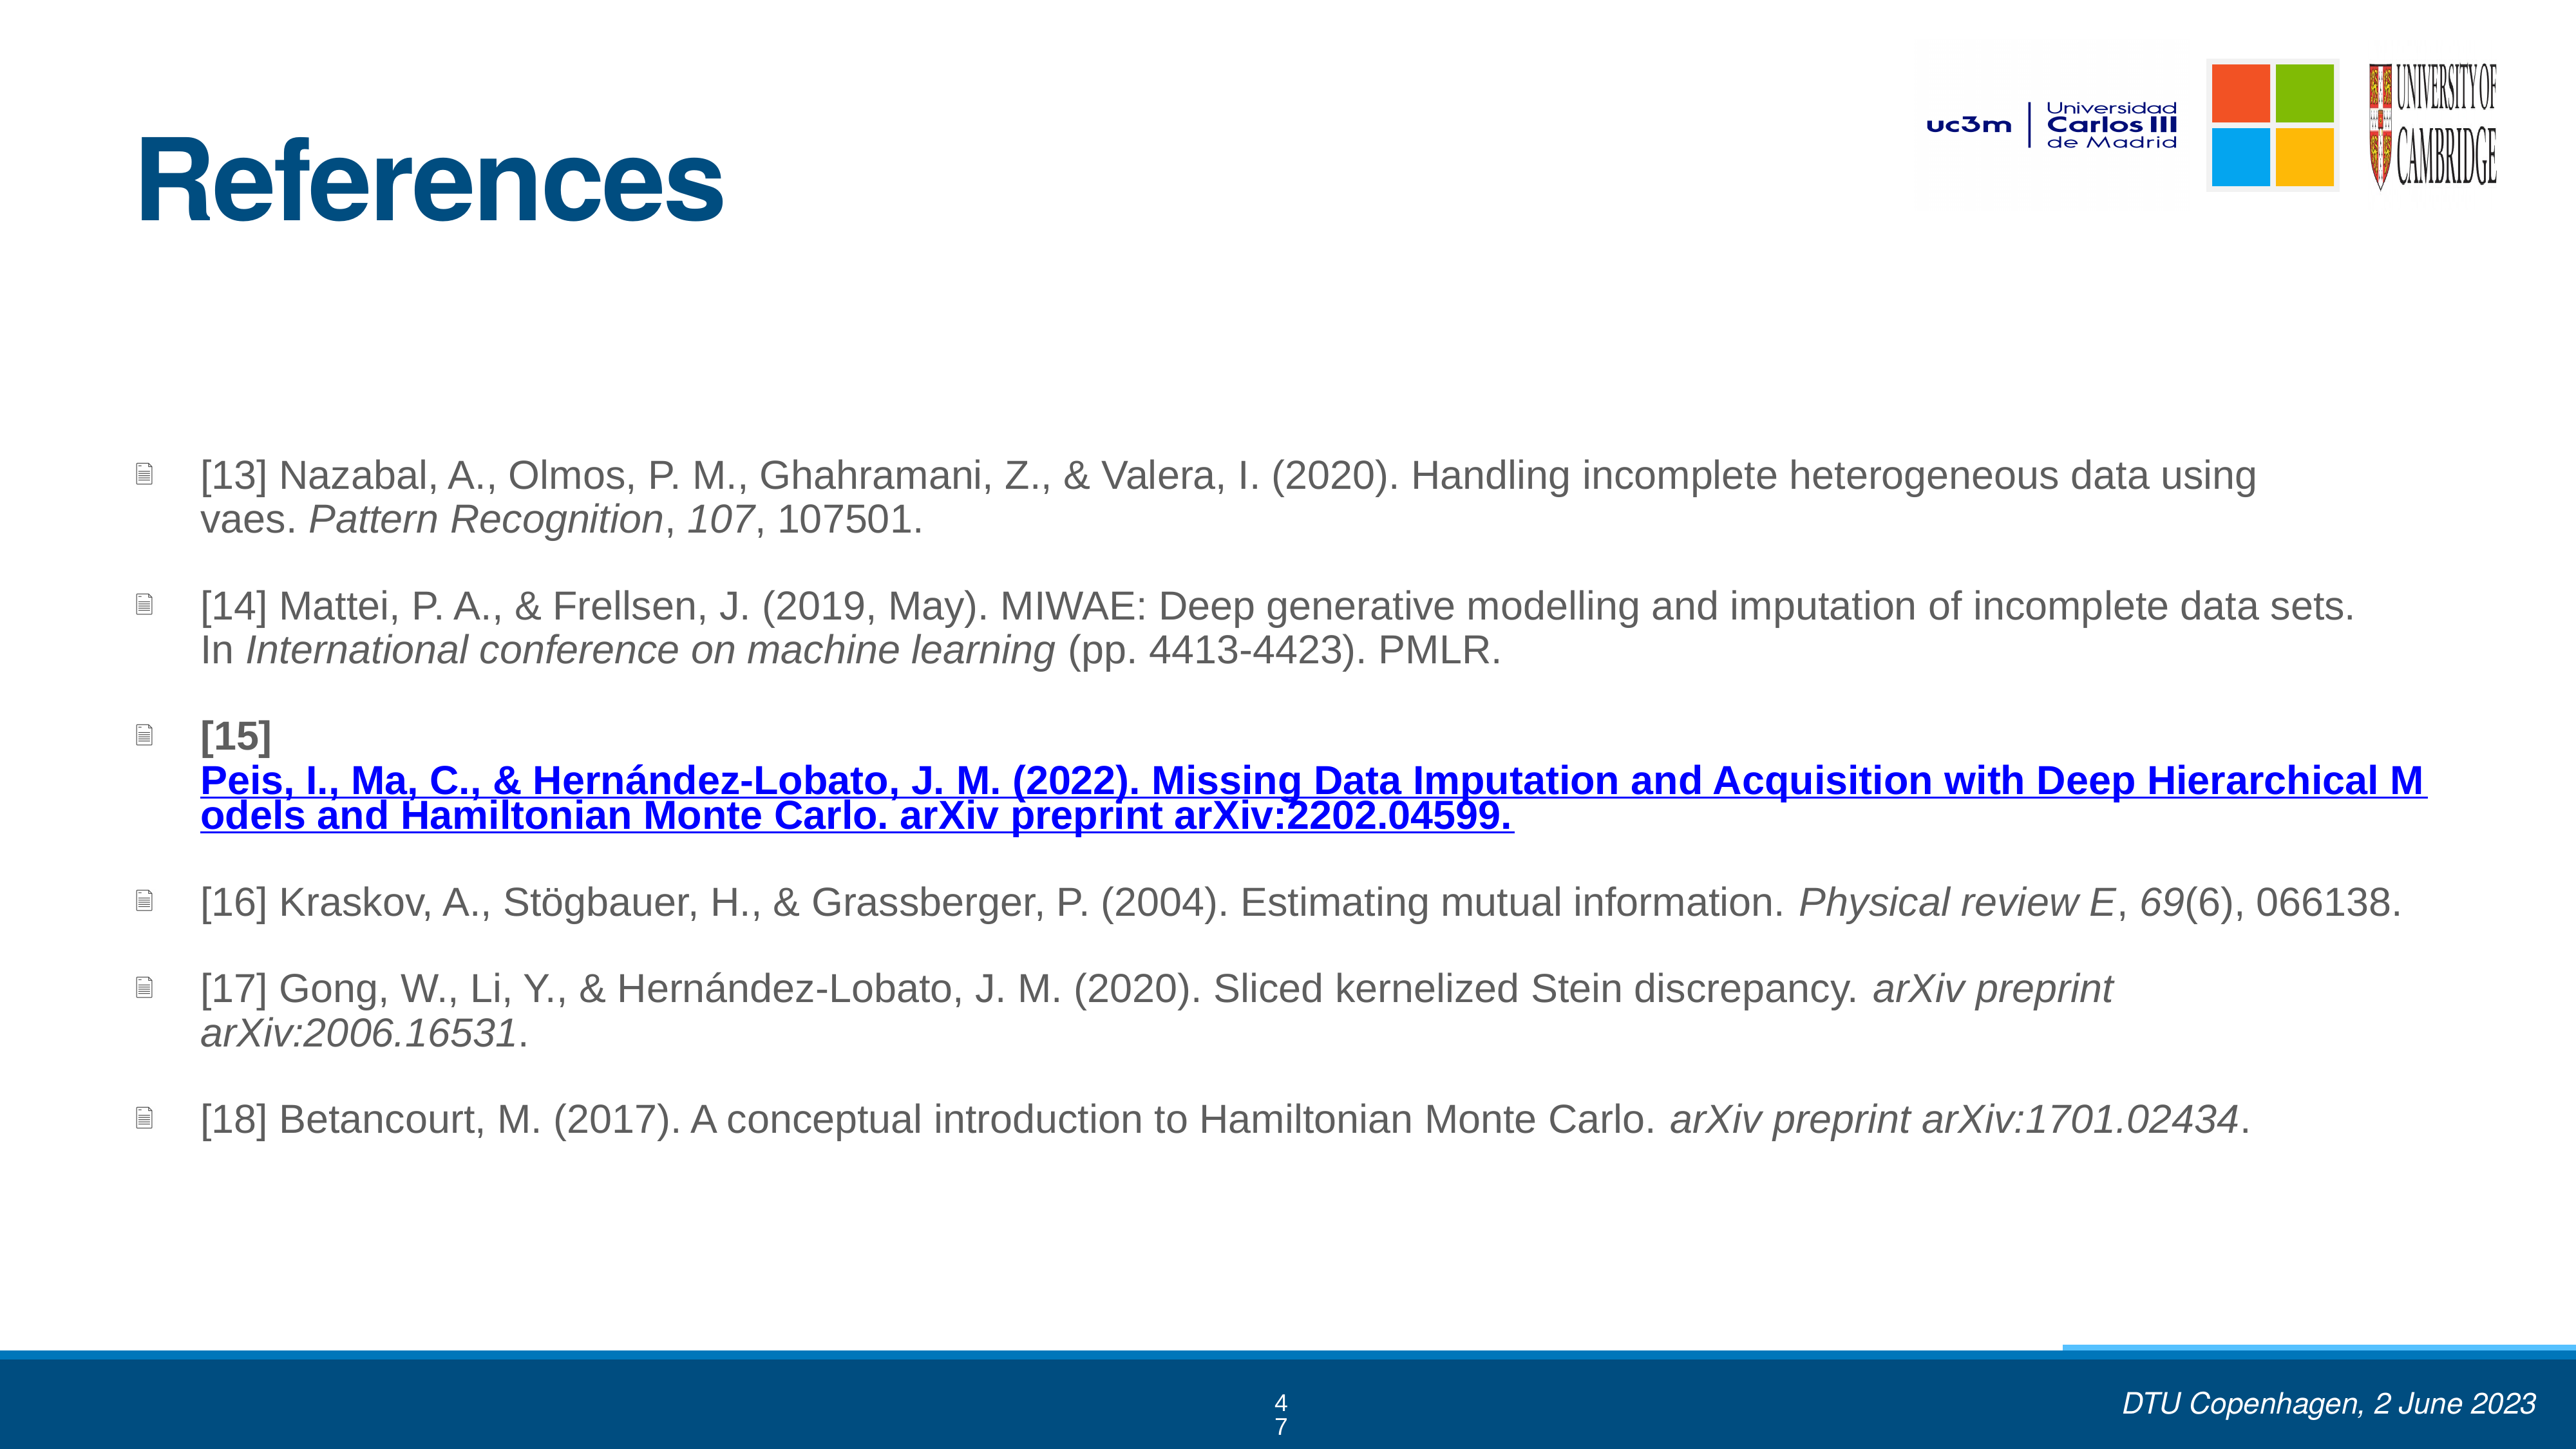

# References

[13] Nazabal, A., Olmos, P. M., Ghahramani, Z., & Valera, I. (2020). Handling incomplete heterogeneous data using vaes. Pattern Recognition, 107, 107501.
[14] Mattei, P. A., & Frellsen, J. (2019, May). MIWAE: Deep generative modelling and imputation of incomplete data sets. In International conference on machine learning (pp. 4413-4423). PMLR.
[15] Peis, I., Ma, C., & Hernández-Lobato, J. M. (2022). Missing Data Imputation and Acquisition with Deep Hierarchical Models and Hamiltonian Monte Carlo. arXiv preprint arXiv:2202.04599.
[16] Kraskov, A., Stögbauer, H., & Grassberger, P. (2004). Estimating mutual information. Physical review E, 69(6), 066138.
[17] Gong, W., Li, Y., & Hernández-Lobato, J. M. (2020). Sliced kernelized Stein discrepancy. arXiv preprint arXiv:2006.16531.
[18] Betancourt, M. (2017). A conceptual introduction to Hamiltonian Monte Carlo. arXiv preprint arXiv:1701.02434.
47